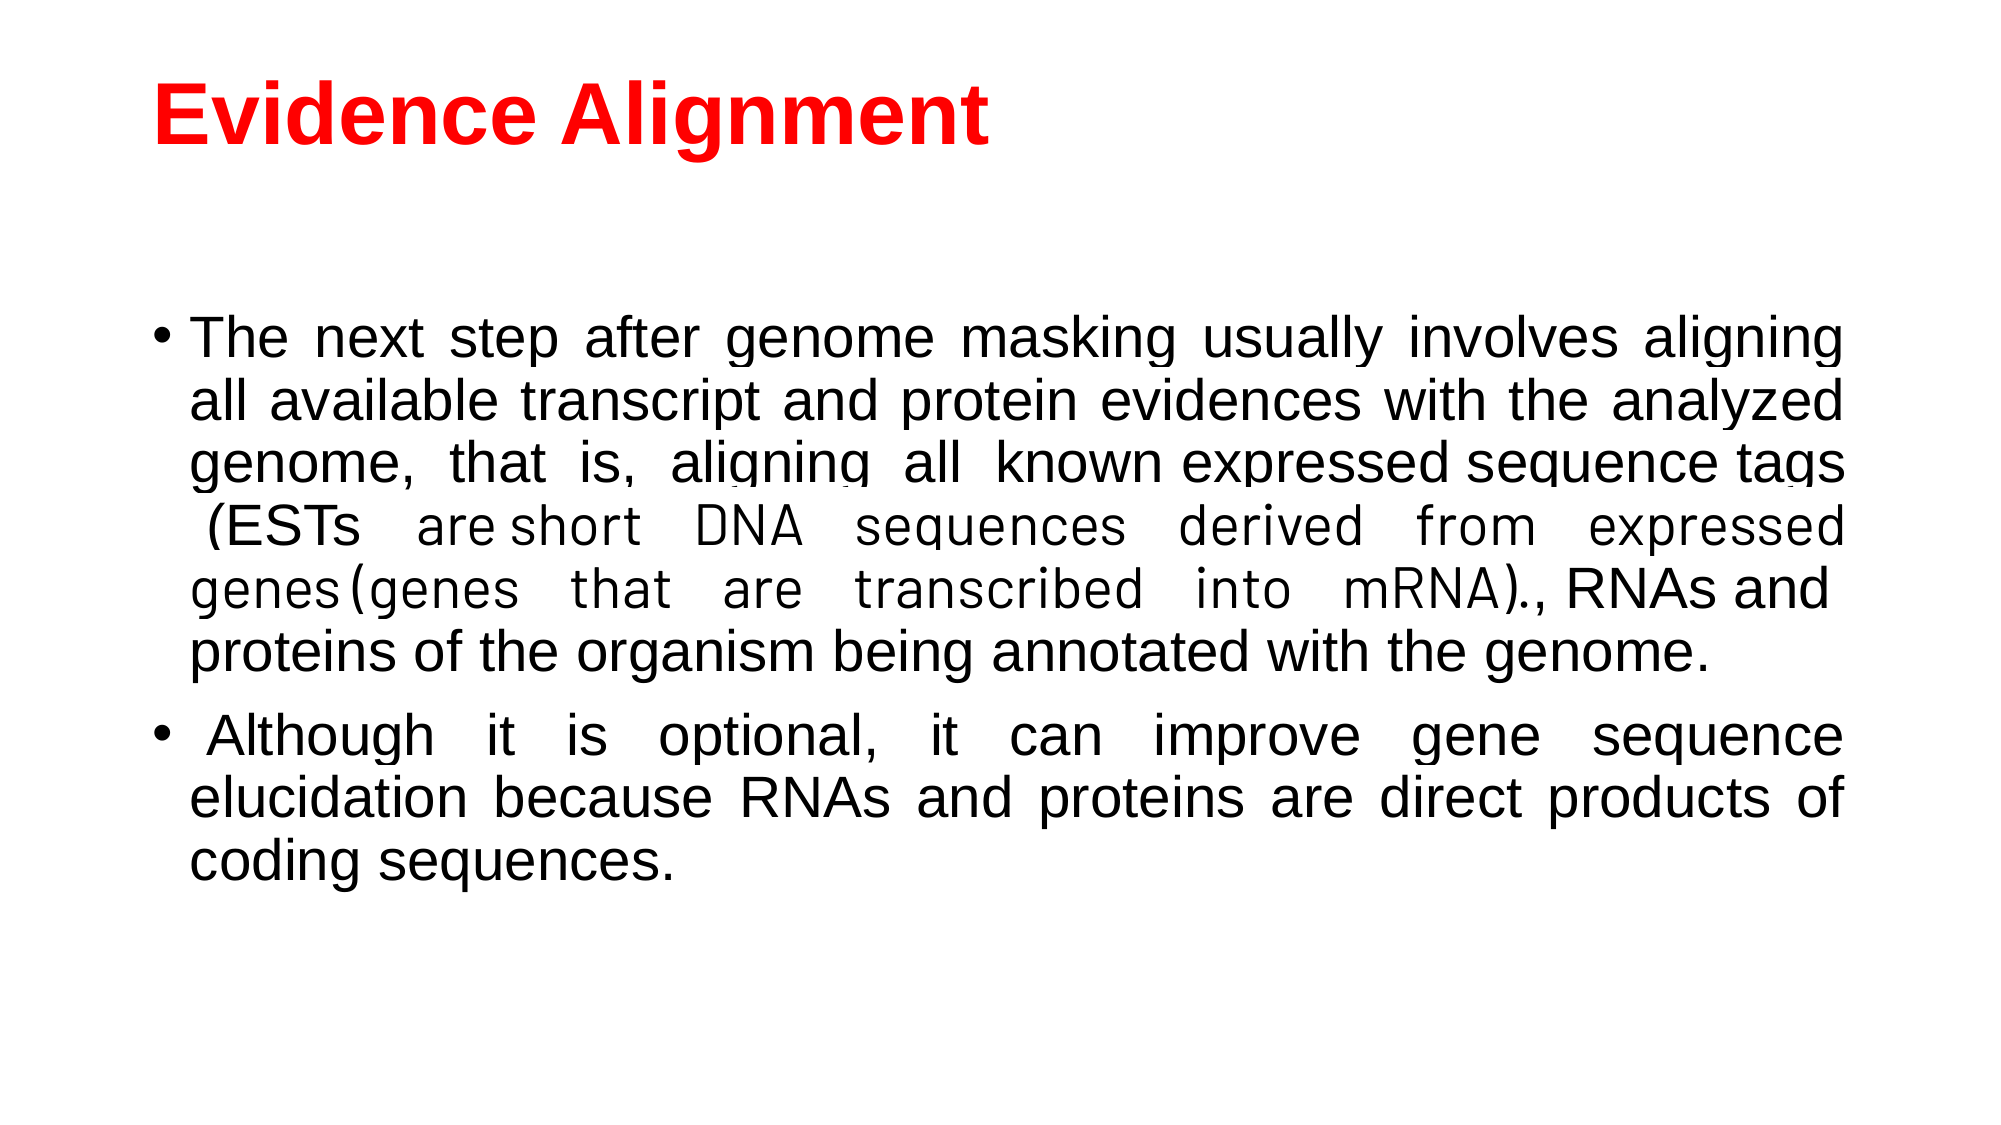

# Evidence Alignment
The next step after genome masking usually involves aligning all available transcript and protein evidences with the analyzed genome, that is, aligning all known expressed sequence tags (ESTs are short DNA sequences derived from expressed genes (genes that are transcribed into mRNA)., RNAs and proteins of the organism being annotated with the genome.
 Although it is optional, it can improve gene sequence elucidation because RNAs and proteins are direct products of coding sequences.